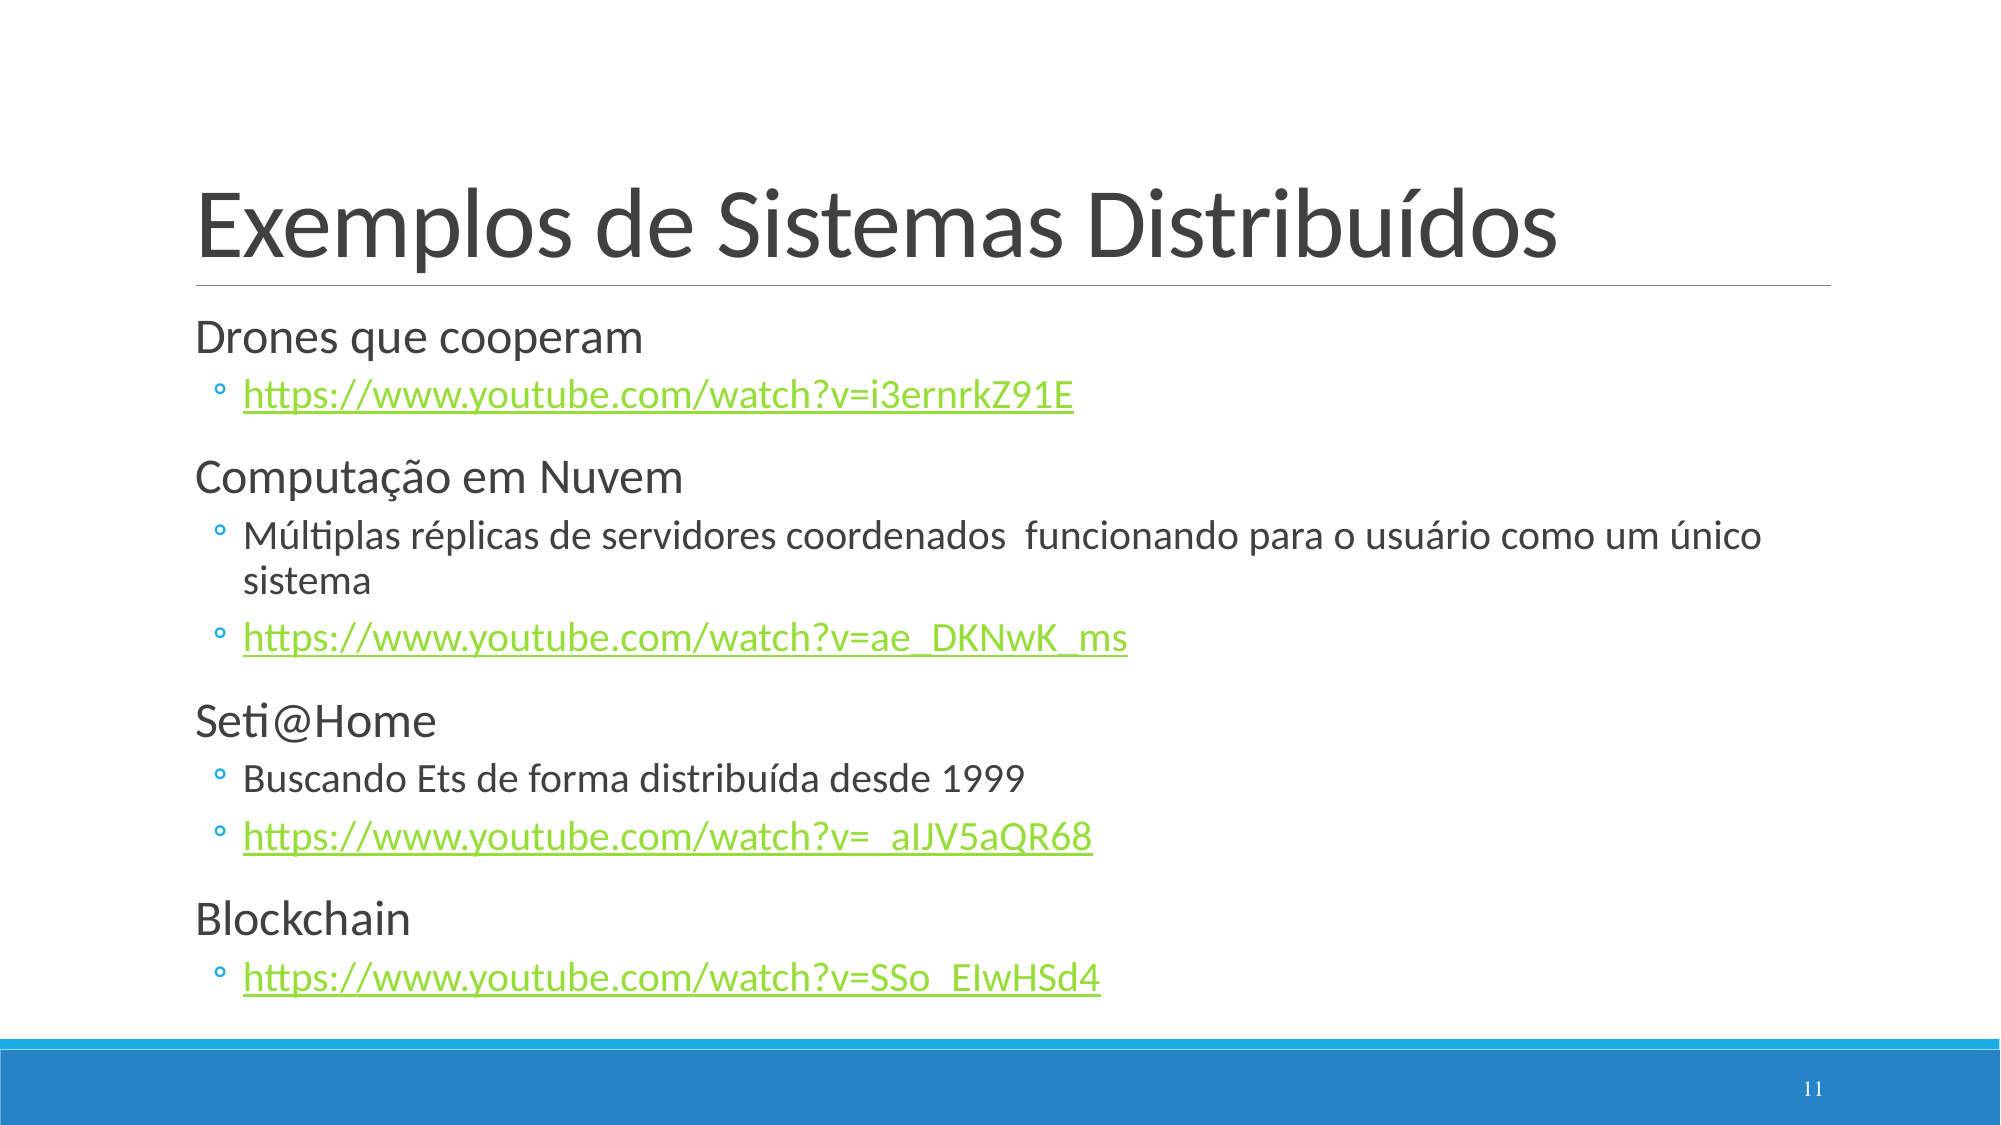

# Exemplos de Sistemas Distribuídos
Drones que cooperam
https://www.youtube.com/watch?v=i3ernrkZ91E
Computação em Nuvem
Múltiplas réplicas de servidores coordenados  funcionando para o usuário como um único sistema
https://www.youtube.com/watch?v=ae_DKNwK_ms
Seti@Home
Buscando Ets de forma distribuída desde 1999
https://www.youtube.com/watch?v=_aIJV5aQR68
Blockchain
https://www.youtube.com/watch?v=SSo_EIwHSd4

11